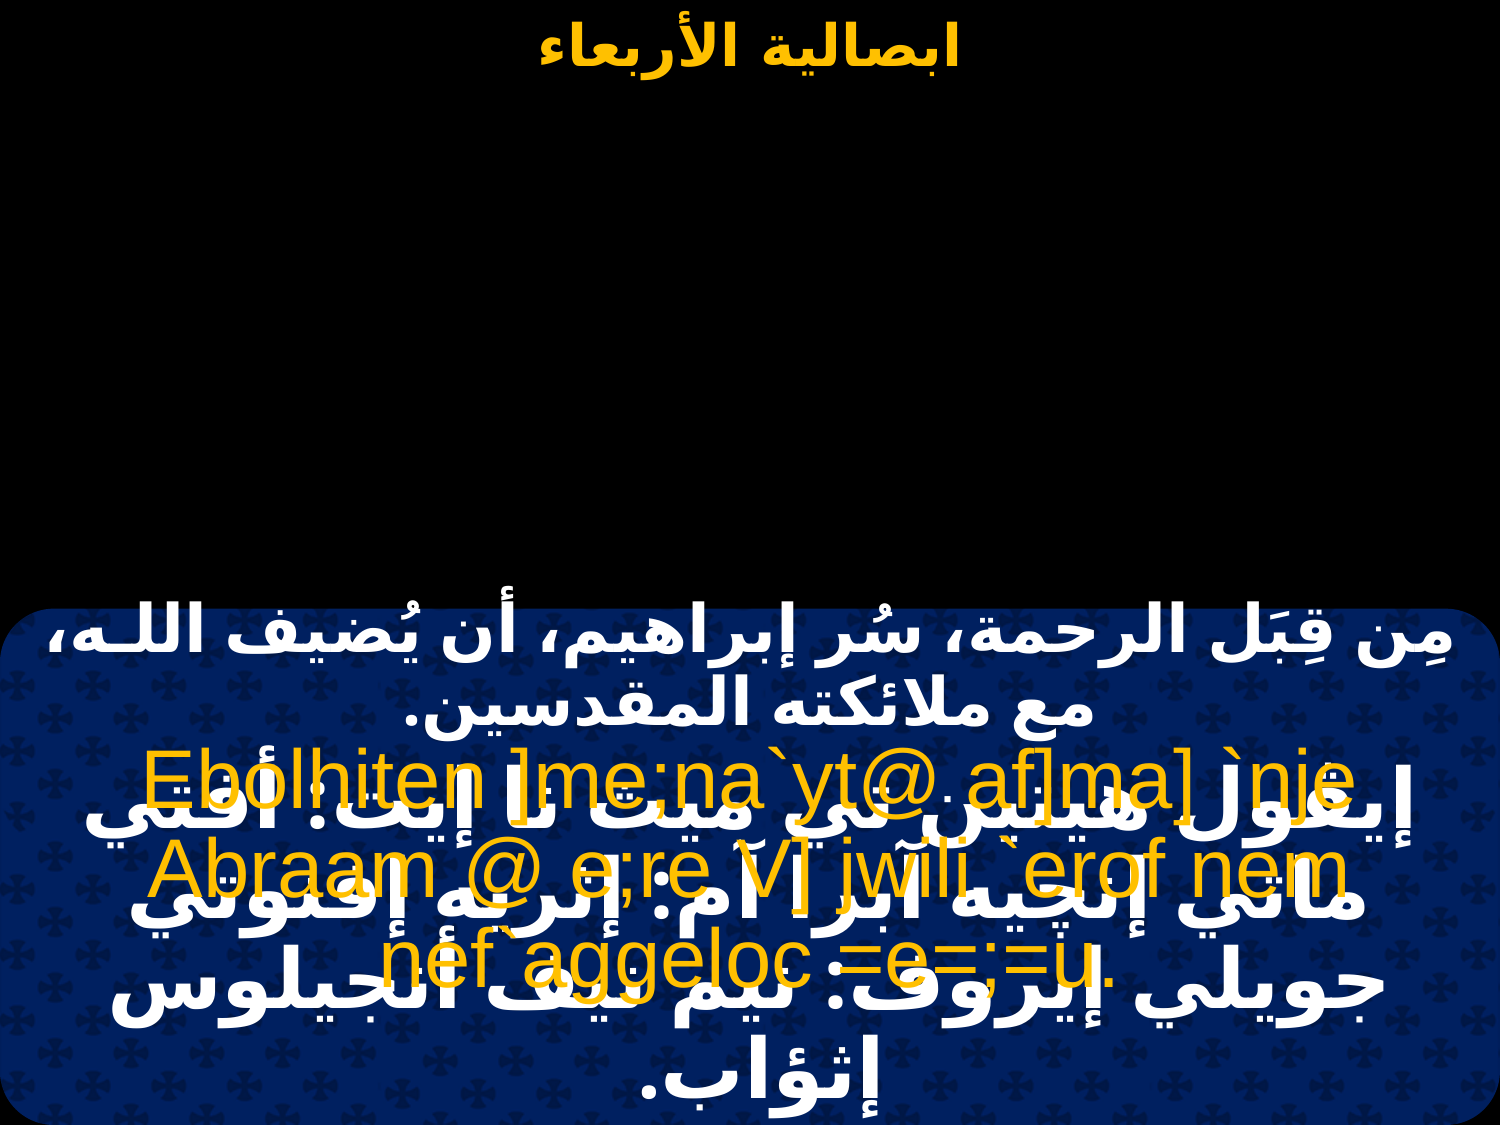

#
مِن قِبَل الرحمة، سُر إبراهيم، أن يُضيف اللـه، مع ملائكته المقدسين.
Ebolhiten ]me;na`yt@ af]ma] `nje Abraam @ e;re V] jwili `erof nem nef`aggeloc =e=;=u.
إيڤول هيتين تي ميث نا إيت: أفتي ماتي إنچيه آبرا آم: إثريه إفنوتي جويلي إيروف: نيم نيف أنجيلوس إثؤاب.